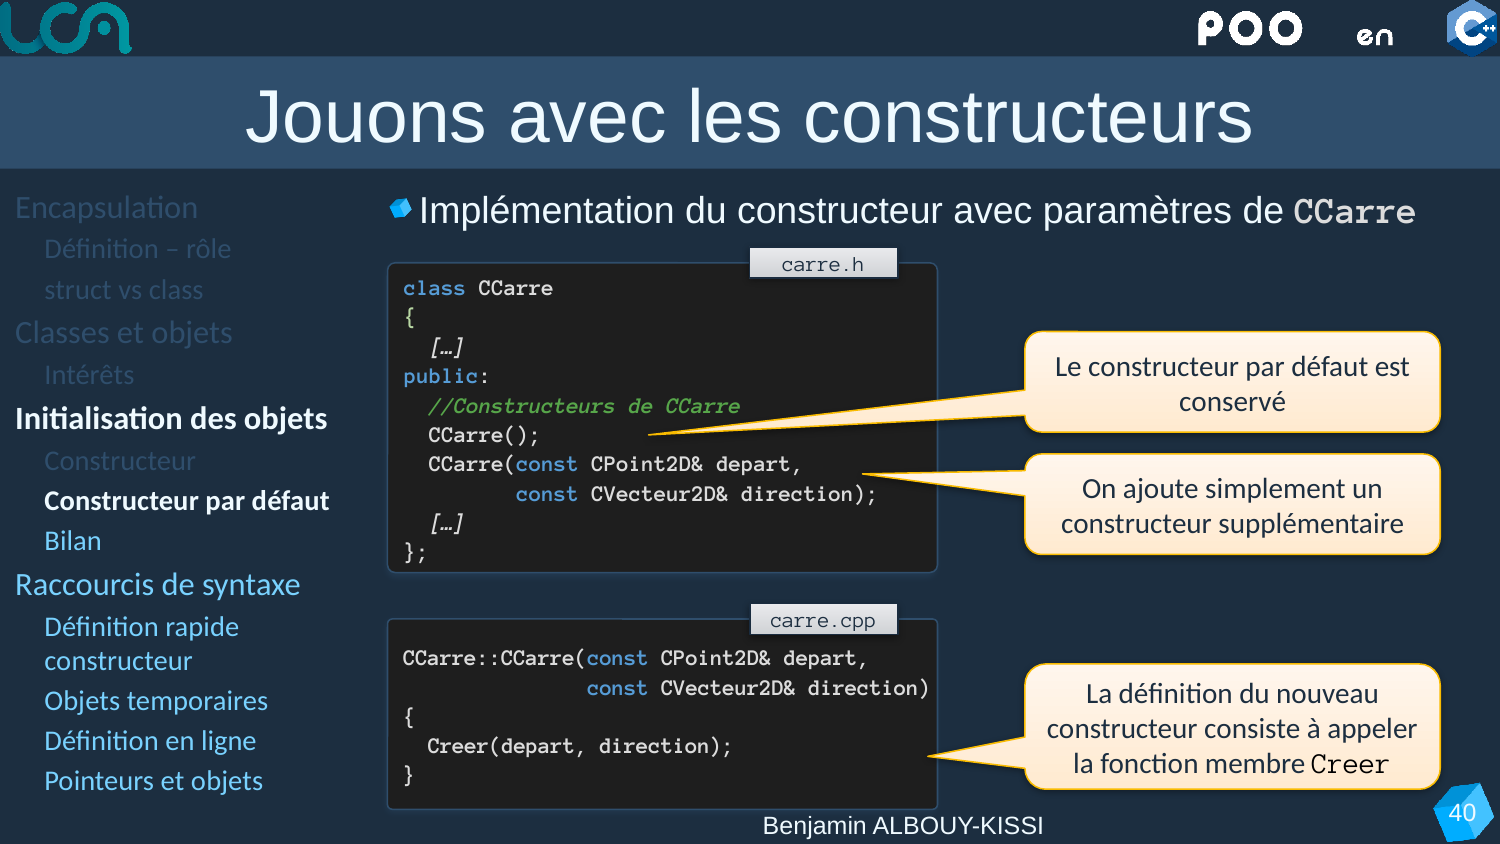

# Jouons avec les constructeurs
Encapsulation
Définition – rôle
struct vs class
Classes et objets
Intérêts
Initialisation des objets
Constructeur
Constructeur par défaut
Bilan
Raccourcis de syntaxe
Définition rapide constructeur
Objets temporaires
Définition en ligne
Pointeurs et objets
Implémentation du constructeur avec paramètres de CCarre
carre.h
class CCarre
{
  […]
public:
  //Constructeurs de CCarre
  CCarre();
  CCarre(const CPoint2D& depart,
         const CVecteur2D& direction);
  […]
};
Le constructeur par défaut est conservé
On ajoute simplement un constructeur supplémentaire
carre.cpp
CCarre::CCarre(const CPoint2D& depart,
               const CVecteur2D& direction)
{
  Creer(depart, direction);
}
La définition du nouveau constructeur consiste à appeler la fonction membre Creer
40
Benjamin ALBOUY-KISSI